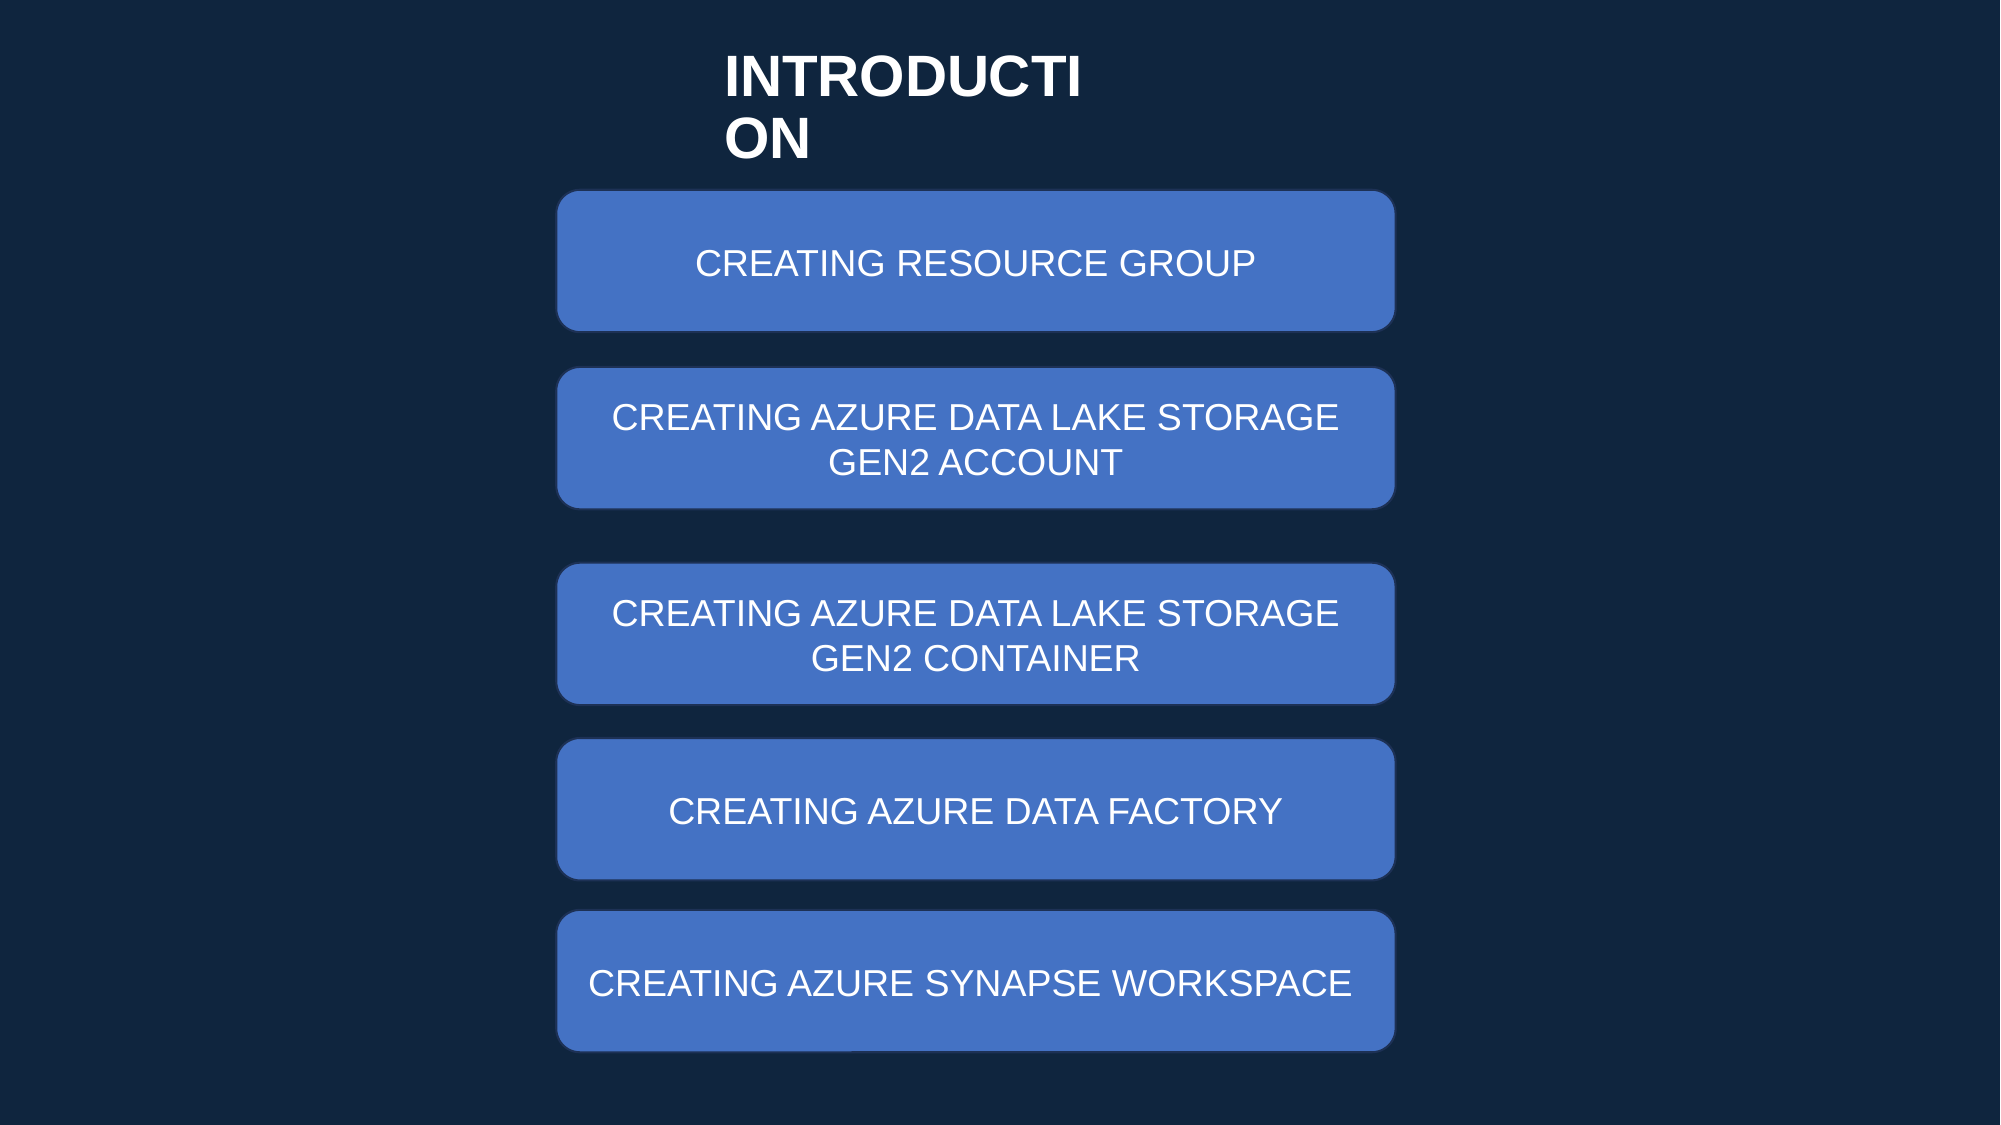

# INTRODUCTION
CREATING RESOURCE GROUP
CREATING AZURE DATA LAKE STORAGE GEN2 ACCOUNT
CREATING AZURE DATA LAKE STORAGE GEN2 CONTAINER
CREATING AZURE DATA FACTORY
CREATING AZURE SYNAPSE WORKSPACE